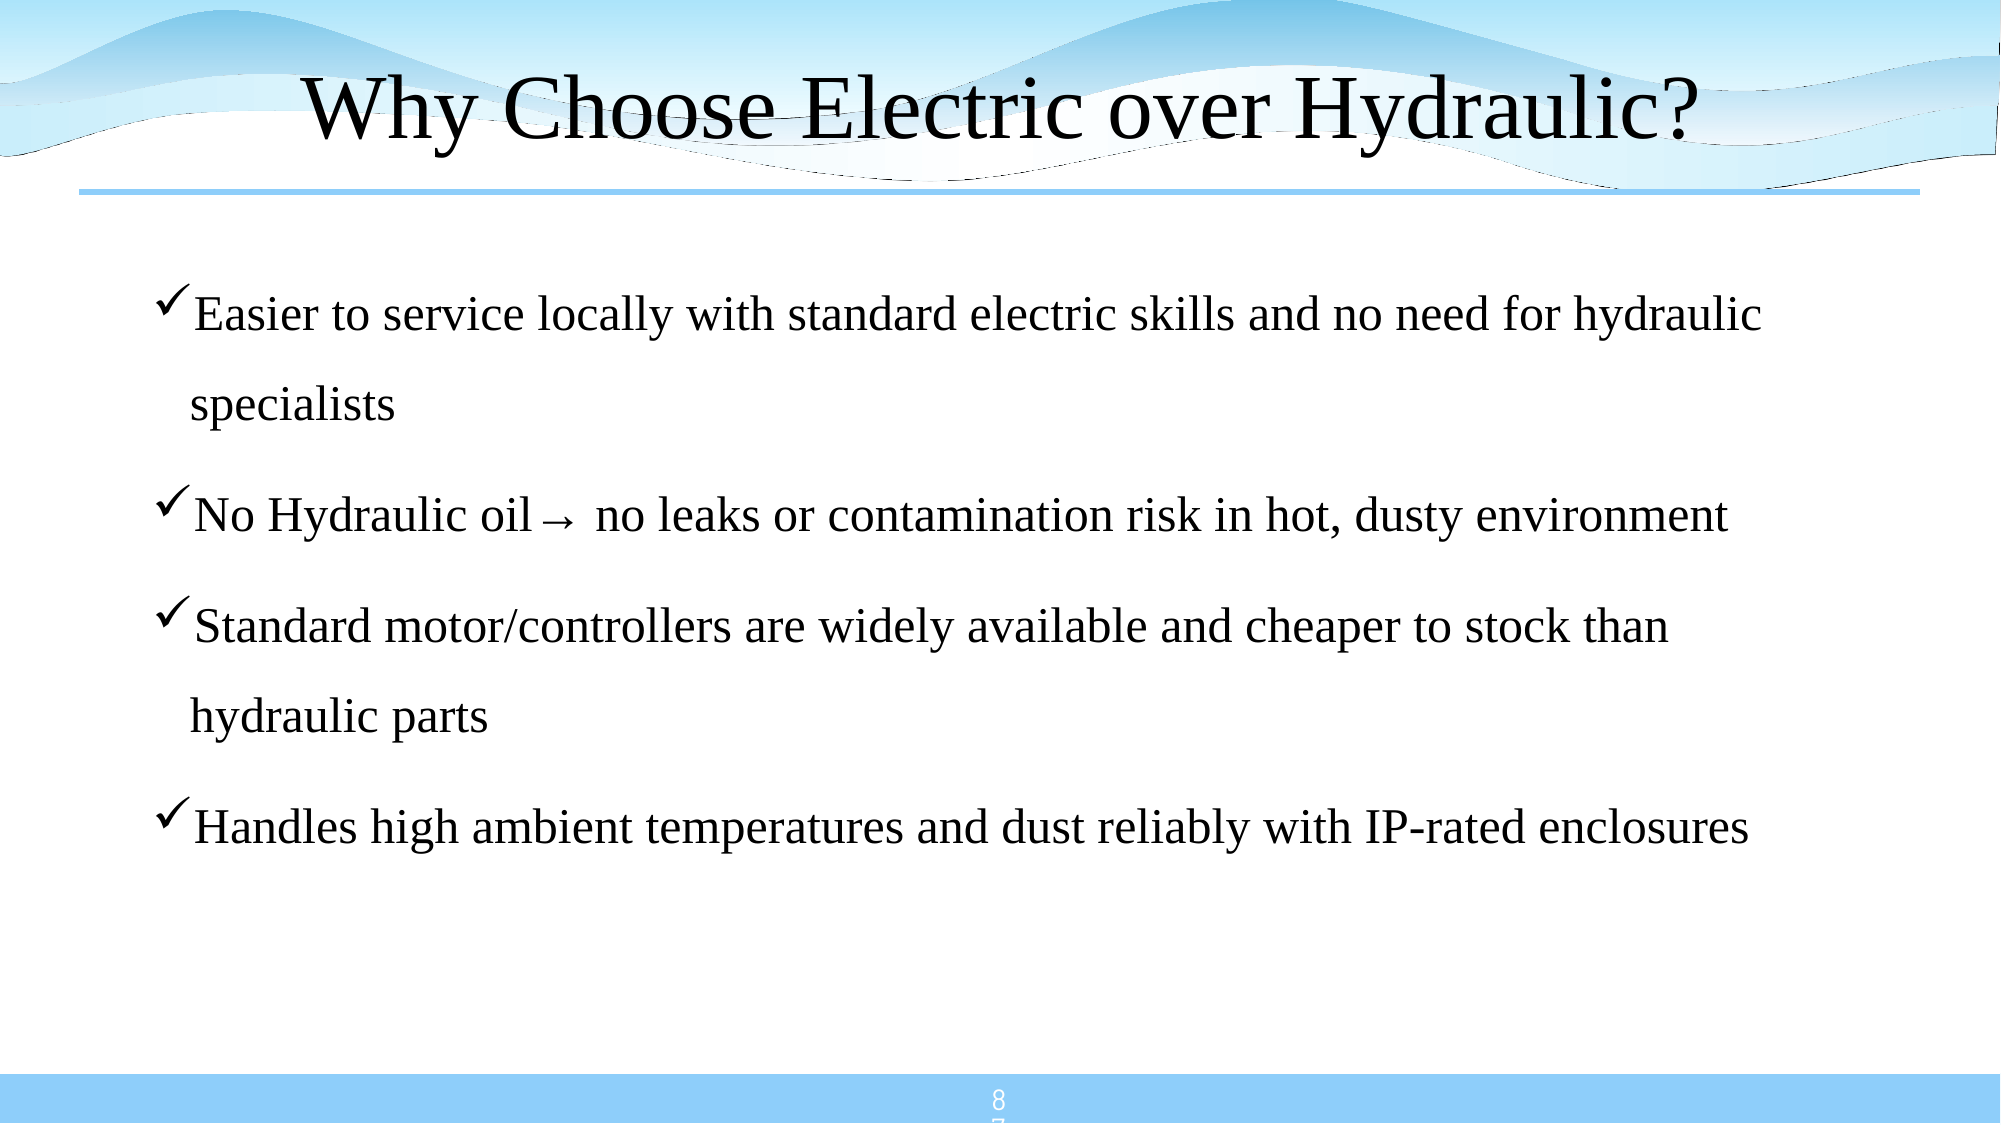

# Why Choose Electric over Hydraulic?

Easier to service locally with standard electric skills and no need for hydraulic specialists
No Hydraulic oil→ no leaks or contamination risk in hot, dusty environment
Standard motor/controllers are widely available and cheaper to stock than hydraulic parts
Handles high ambient temperatures and dust reliably with IP-rated enclosures
87